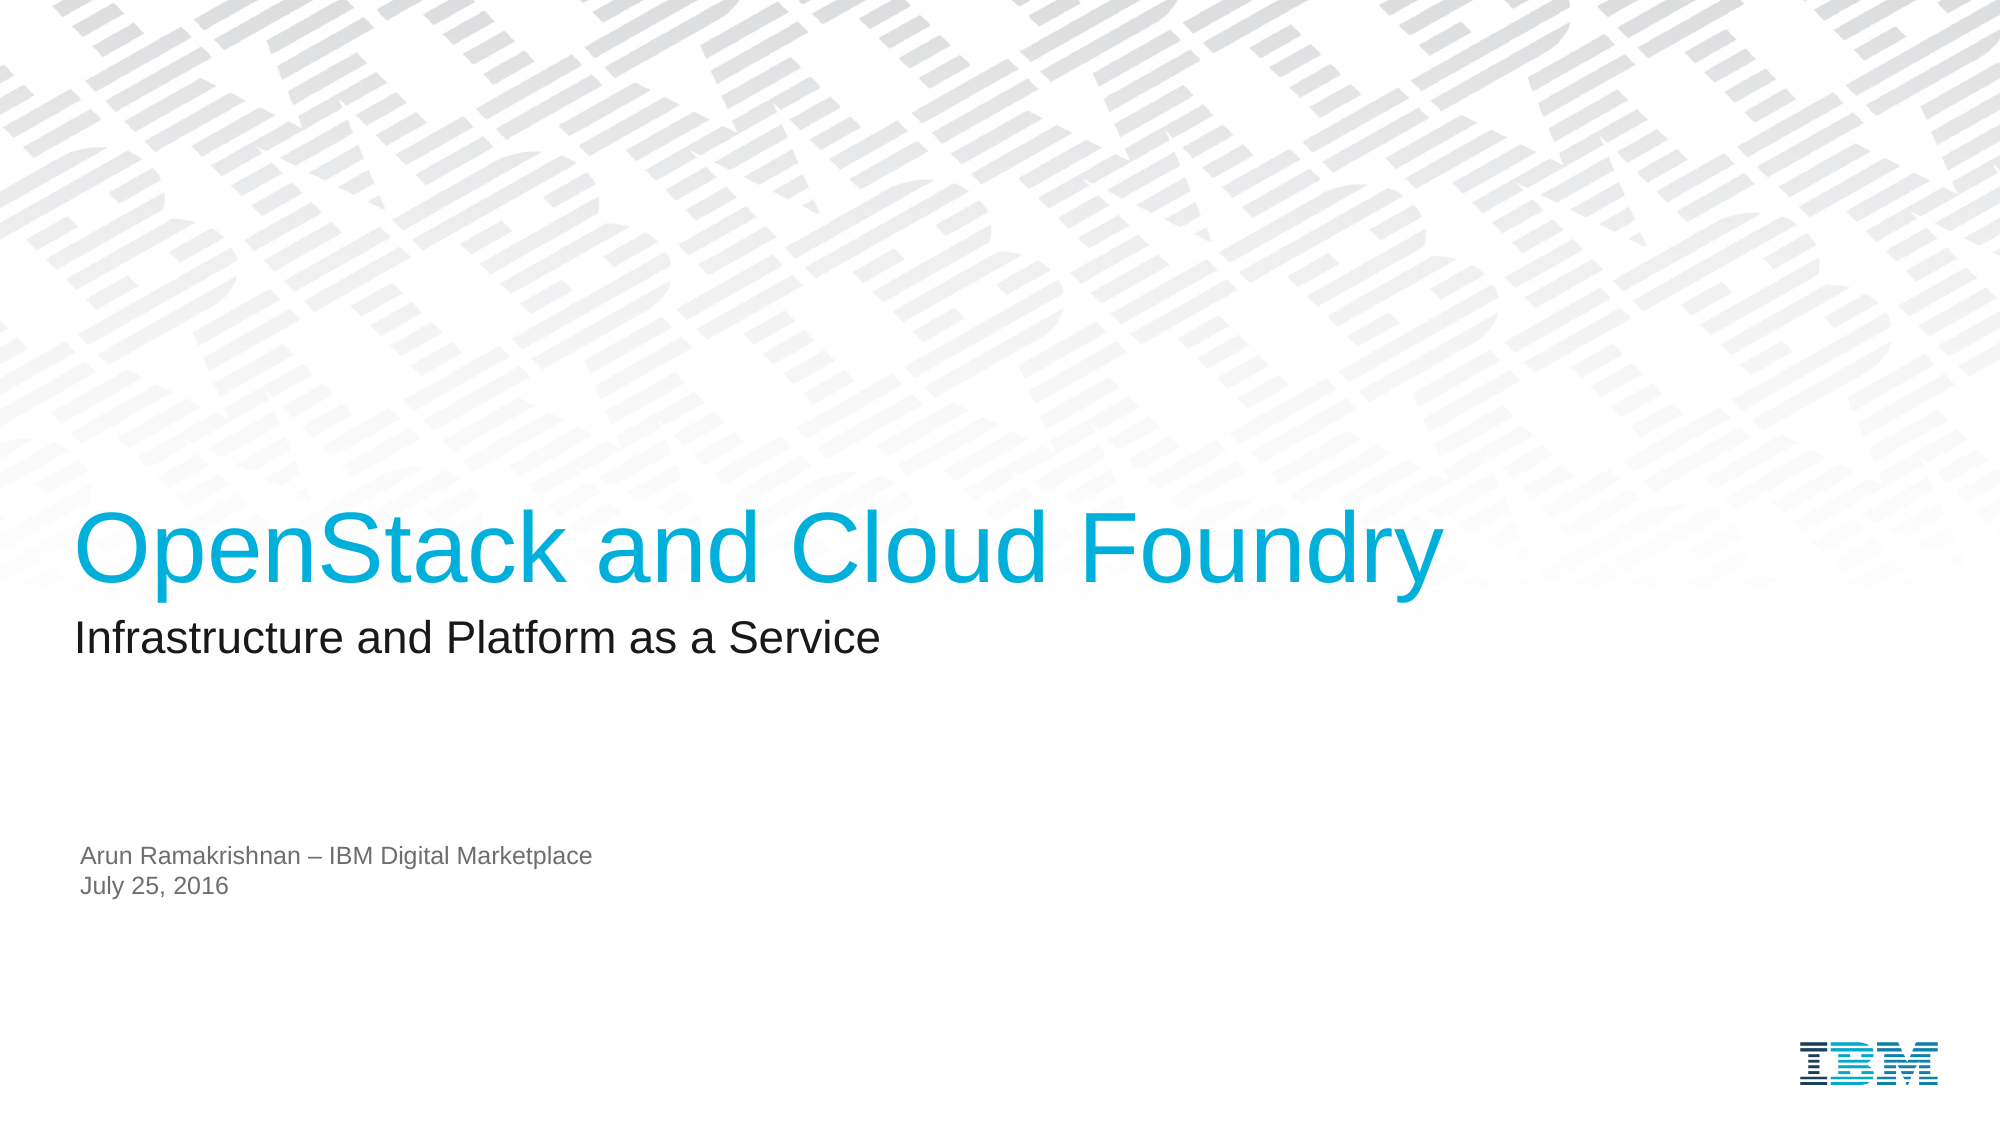

# OpenStack and Cloud Foundry
Infrastructure and Platform as a Service
Arun Ramakrishnan – IBM Digital Marketplace
July 25, 2016